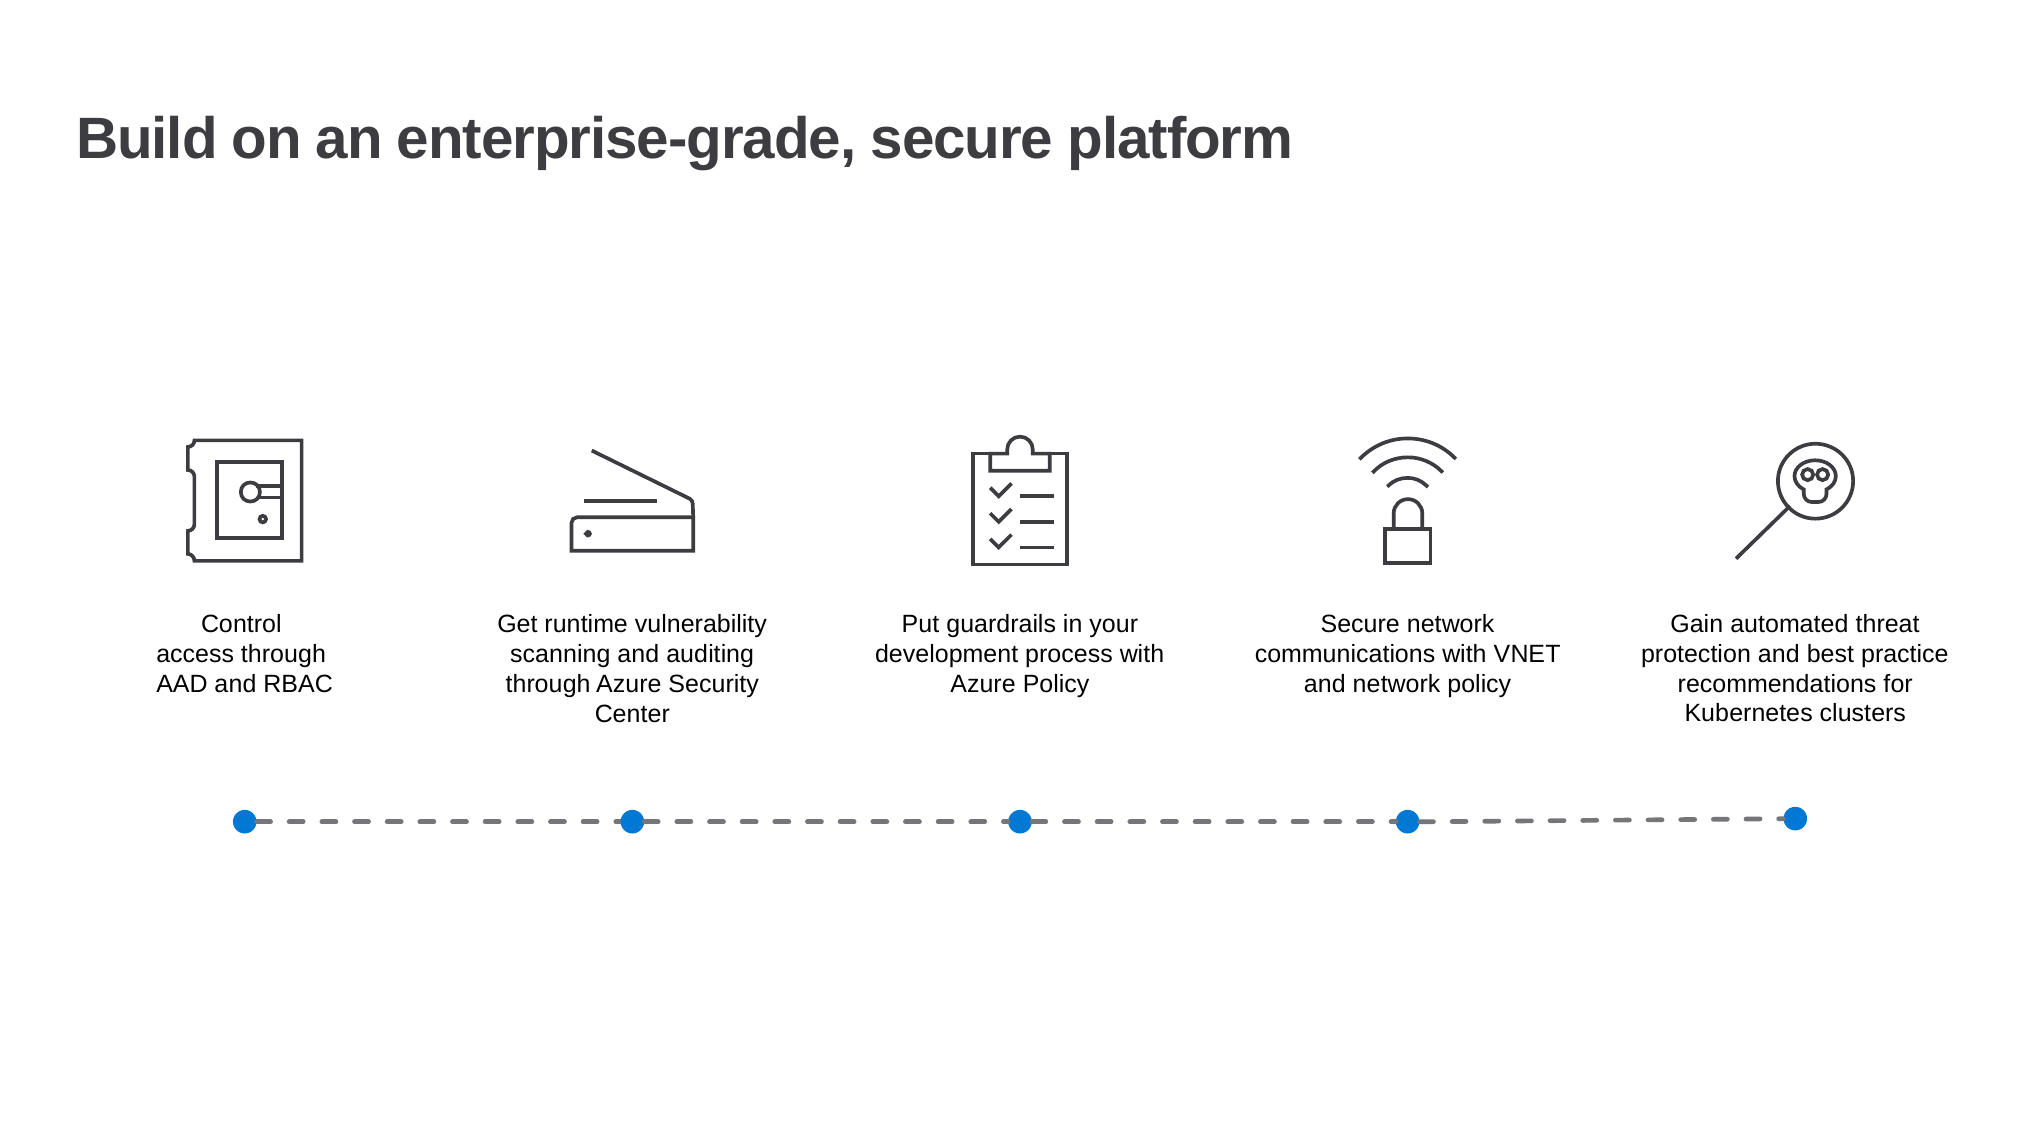

# Build on an enterprise-grade, secure platform

Put guardrails in your development process with Azure Policy

Secure network communications with VNET and network policy

Control
access through
AAD and RBAC

Gain automated threat protection and best practice recommendations for Kubernetes clusters

Get runtime vulnerability scanning and auditing through Azure Security Center